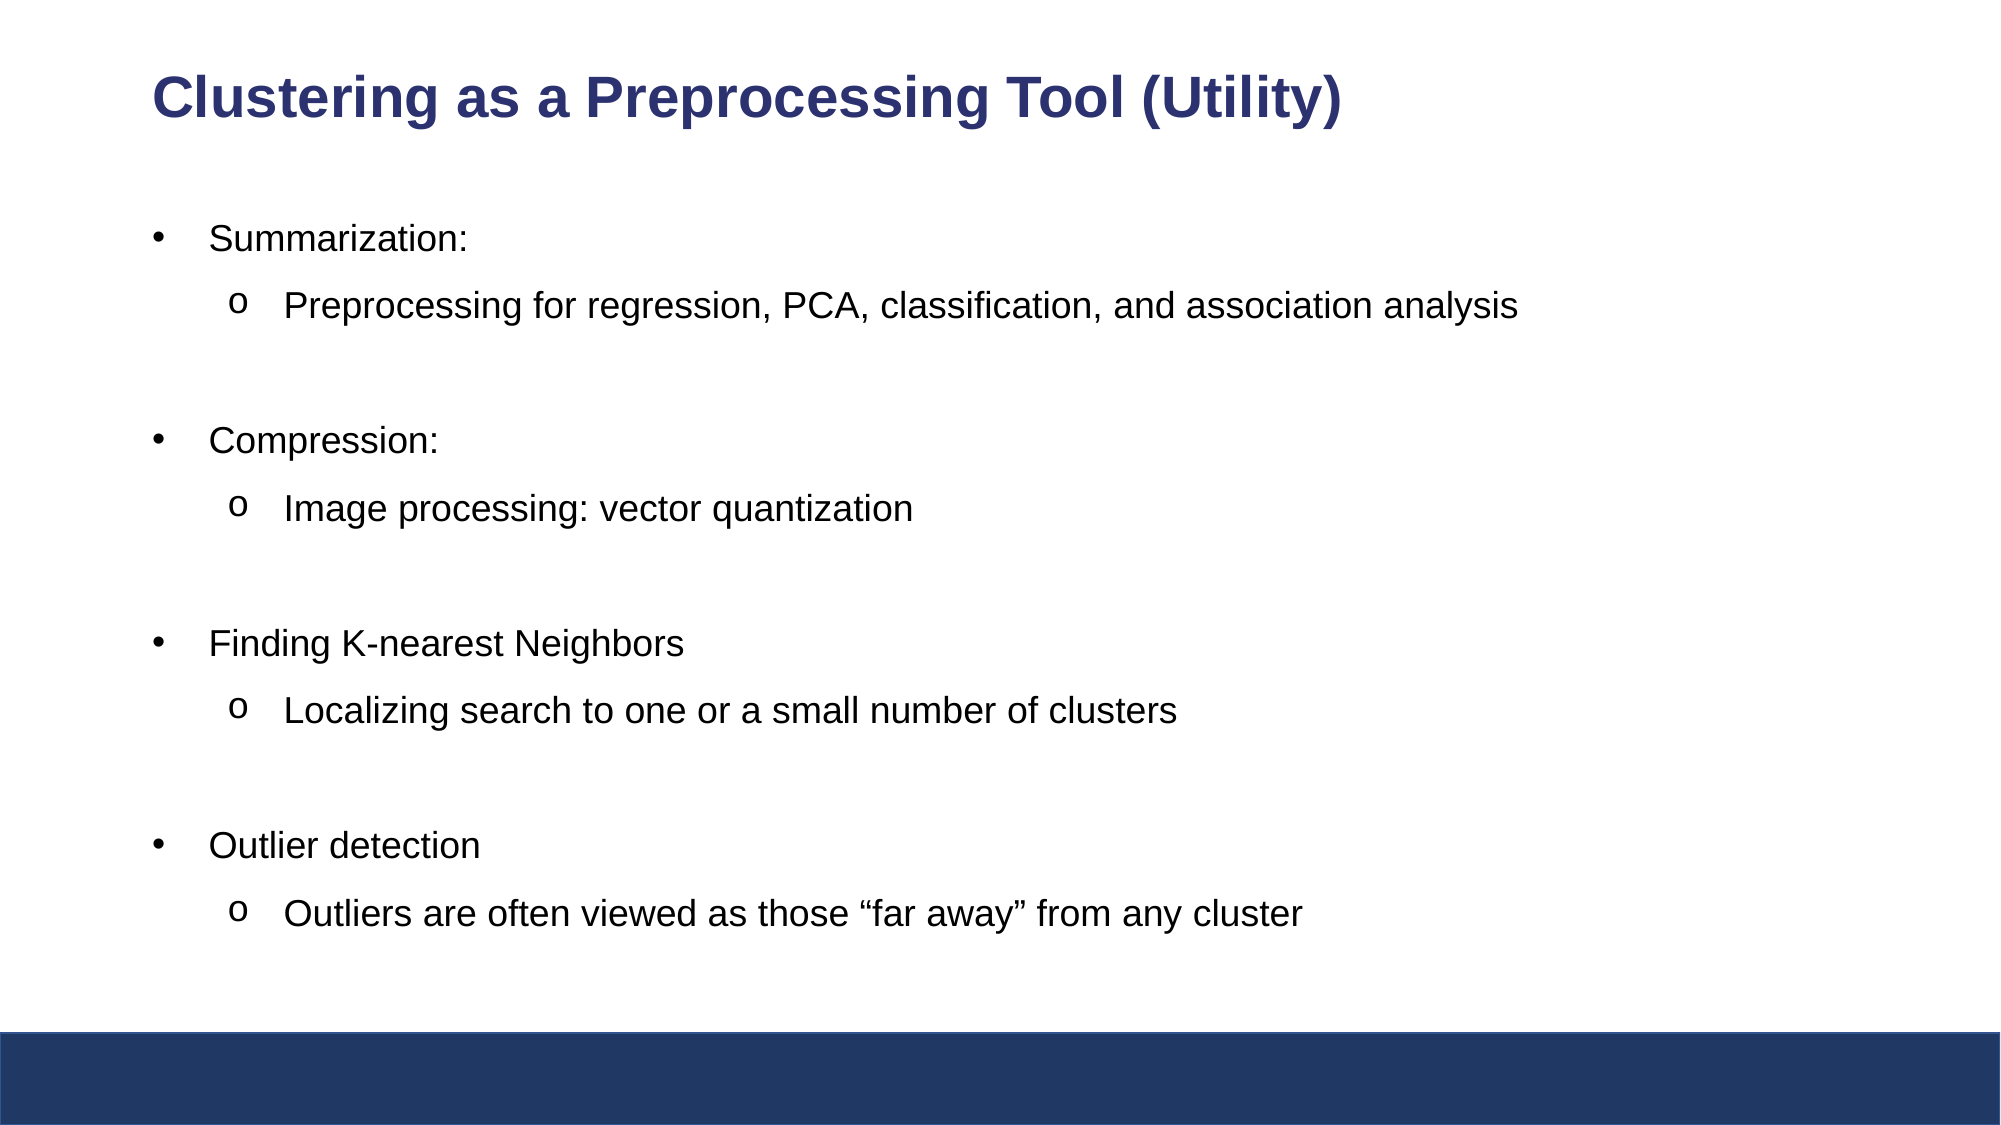

Clustering as a Preprocessing Tool (Utility)
Summarization:
Preprocessing for regression, PCA, classification, and association analysis

Compression:
Image processing: vector quantization

Finding K-nearest Neighbors
Localizing search to one or a small number of clusters

Outlier detection
Outliers are often viewed as those “far away” from any cluster
79